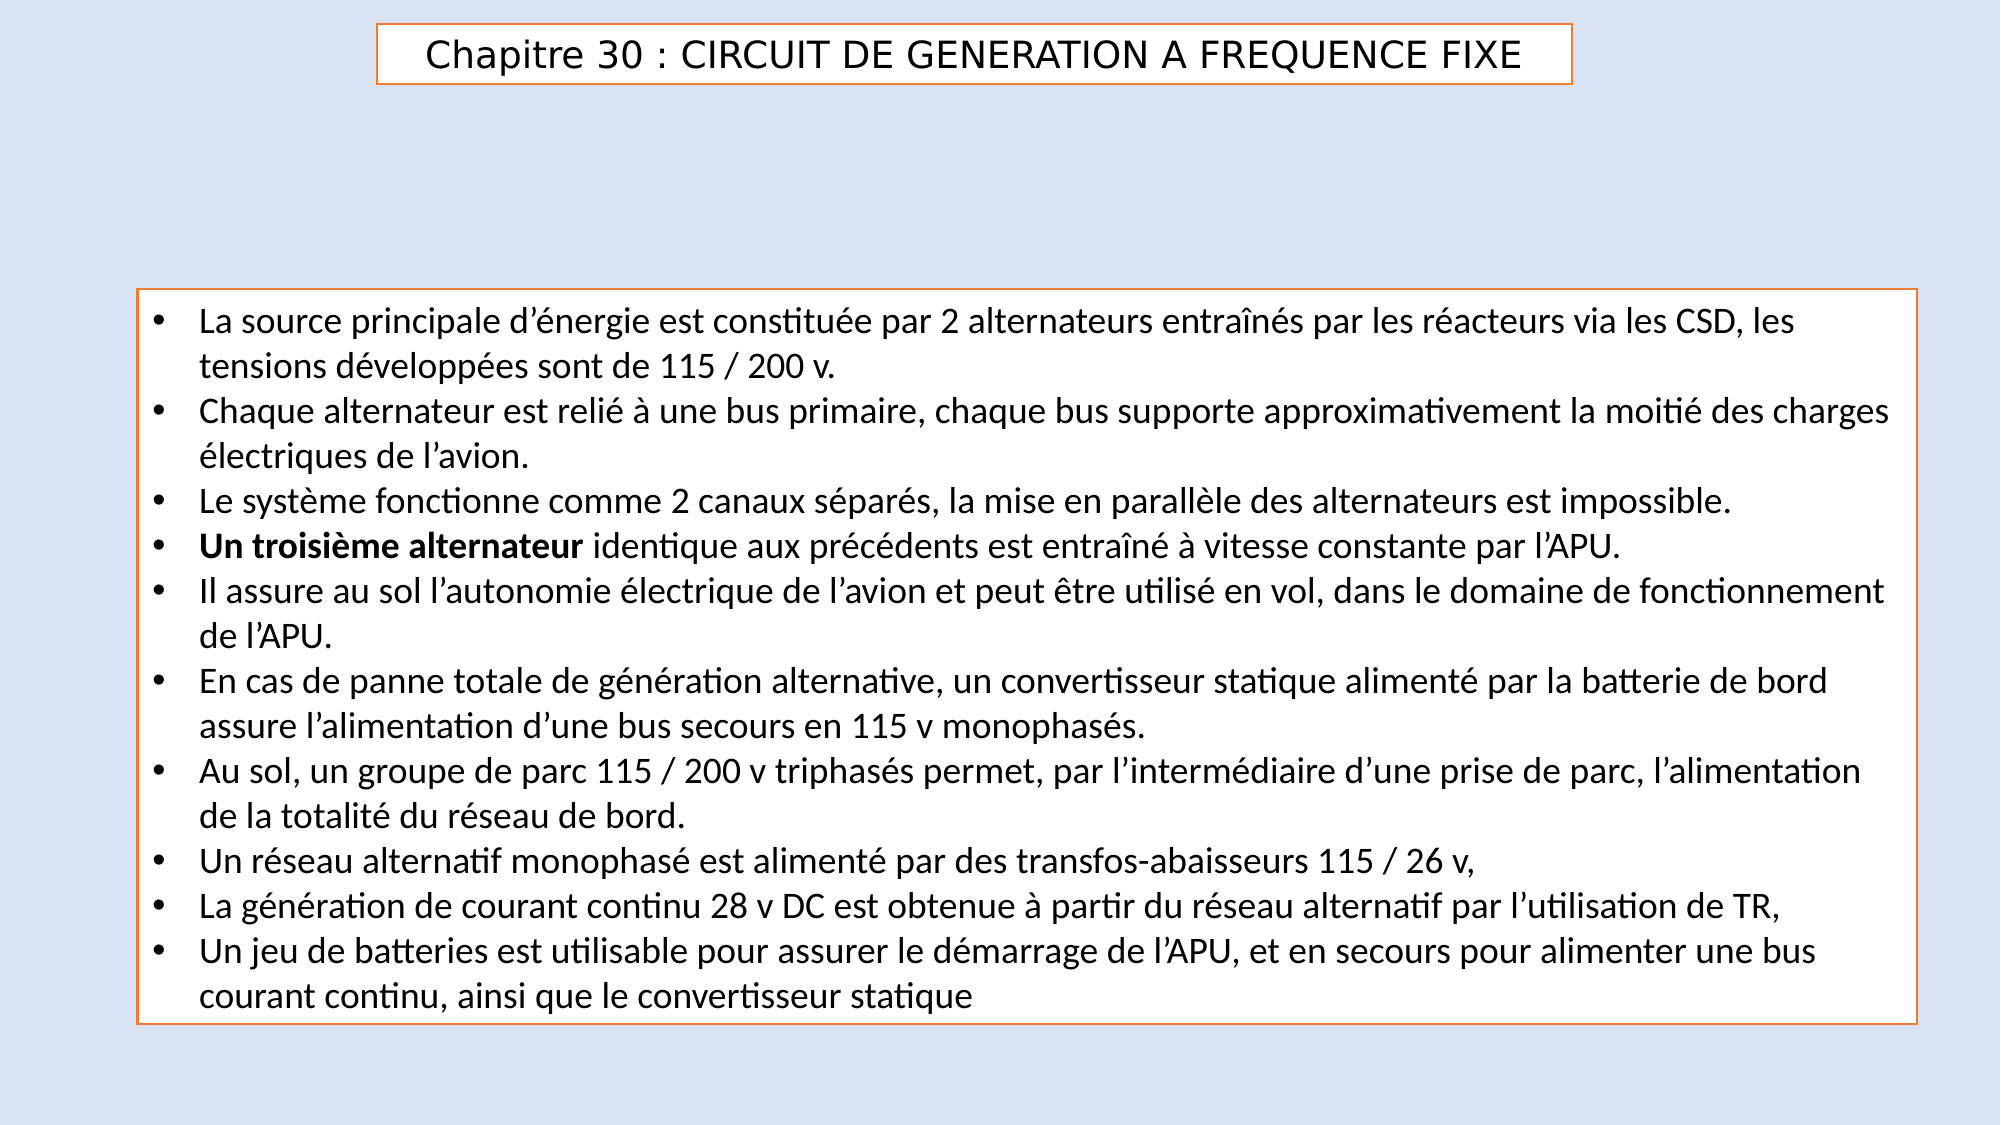

Chapitre 30 : CIRCUIT DE GENERATION A FREQUENCE FIXE
La source principale d’énergie est constituée par 2 alternateurs entraînés par les réacteurs via les CSD, les tensions développées sont de 115 / 200 v.
Chaque alternateur est relié à une bus primaire, chaque bus supporte approximativement la moitié des charges électriques de l’avion.
Le système fonctionne comme 2 canaux séparés, la mise en parallèle des alternateurs est impossible.
Un troisième alternateur identique aux précédents est entraîné à vitesse constante par l’APU.
Il assure au sol l’autonomie électrique de l’avion et peut être utilisé en vol, dans le domaine de fonctionnement de l’APU.
En cas de panne totale de génération alternative, un convertisseur statique alimenté par la batterie de bord assure l’alimentation d’une bus secours en 115 v monophasés.
Au sol, un groupe de parc 115 / 200 v triphasés permet, par l’intermédiaire d’une prise de parc, l’alimentation de la totalité du réseau de bord.
Un réseau alternatif monophasé est alimenté par des transfos-abaisseurs 115 / 26 v,
La génération de courant continu 28 v DC est obtenue à partir du réseau alternatif par l’utilisation de TR,
Un jeu de batteries est utilisable pour assurer le démarrage de l’APU, et en secours pour alimenter une bus courant continu, ainsi que le convertisseur statique